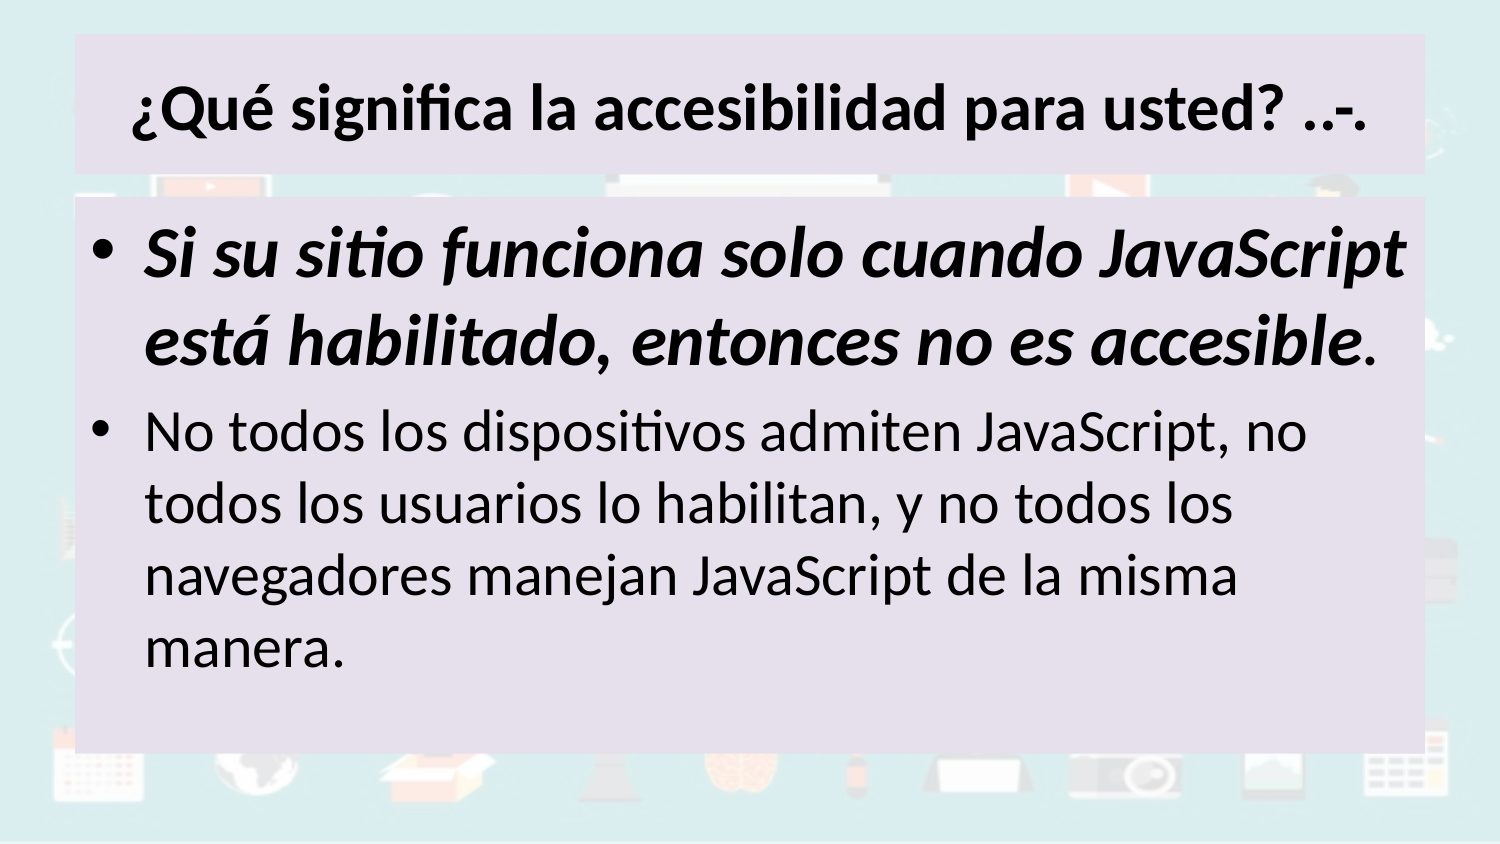

# ¿Qué significa la accesibilidad para usted? ..-.
Si su sitio funciona solo cuando JavaScript está habilitado, entonces no es accesible.
No todos los dispositivos admiten JavaScript, no todos los usuarios lo habilitan, y no todos los navegadores manejan JavaScript de la misma manera.